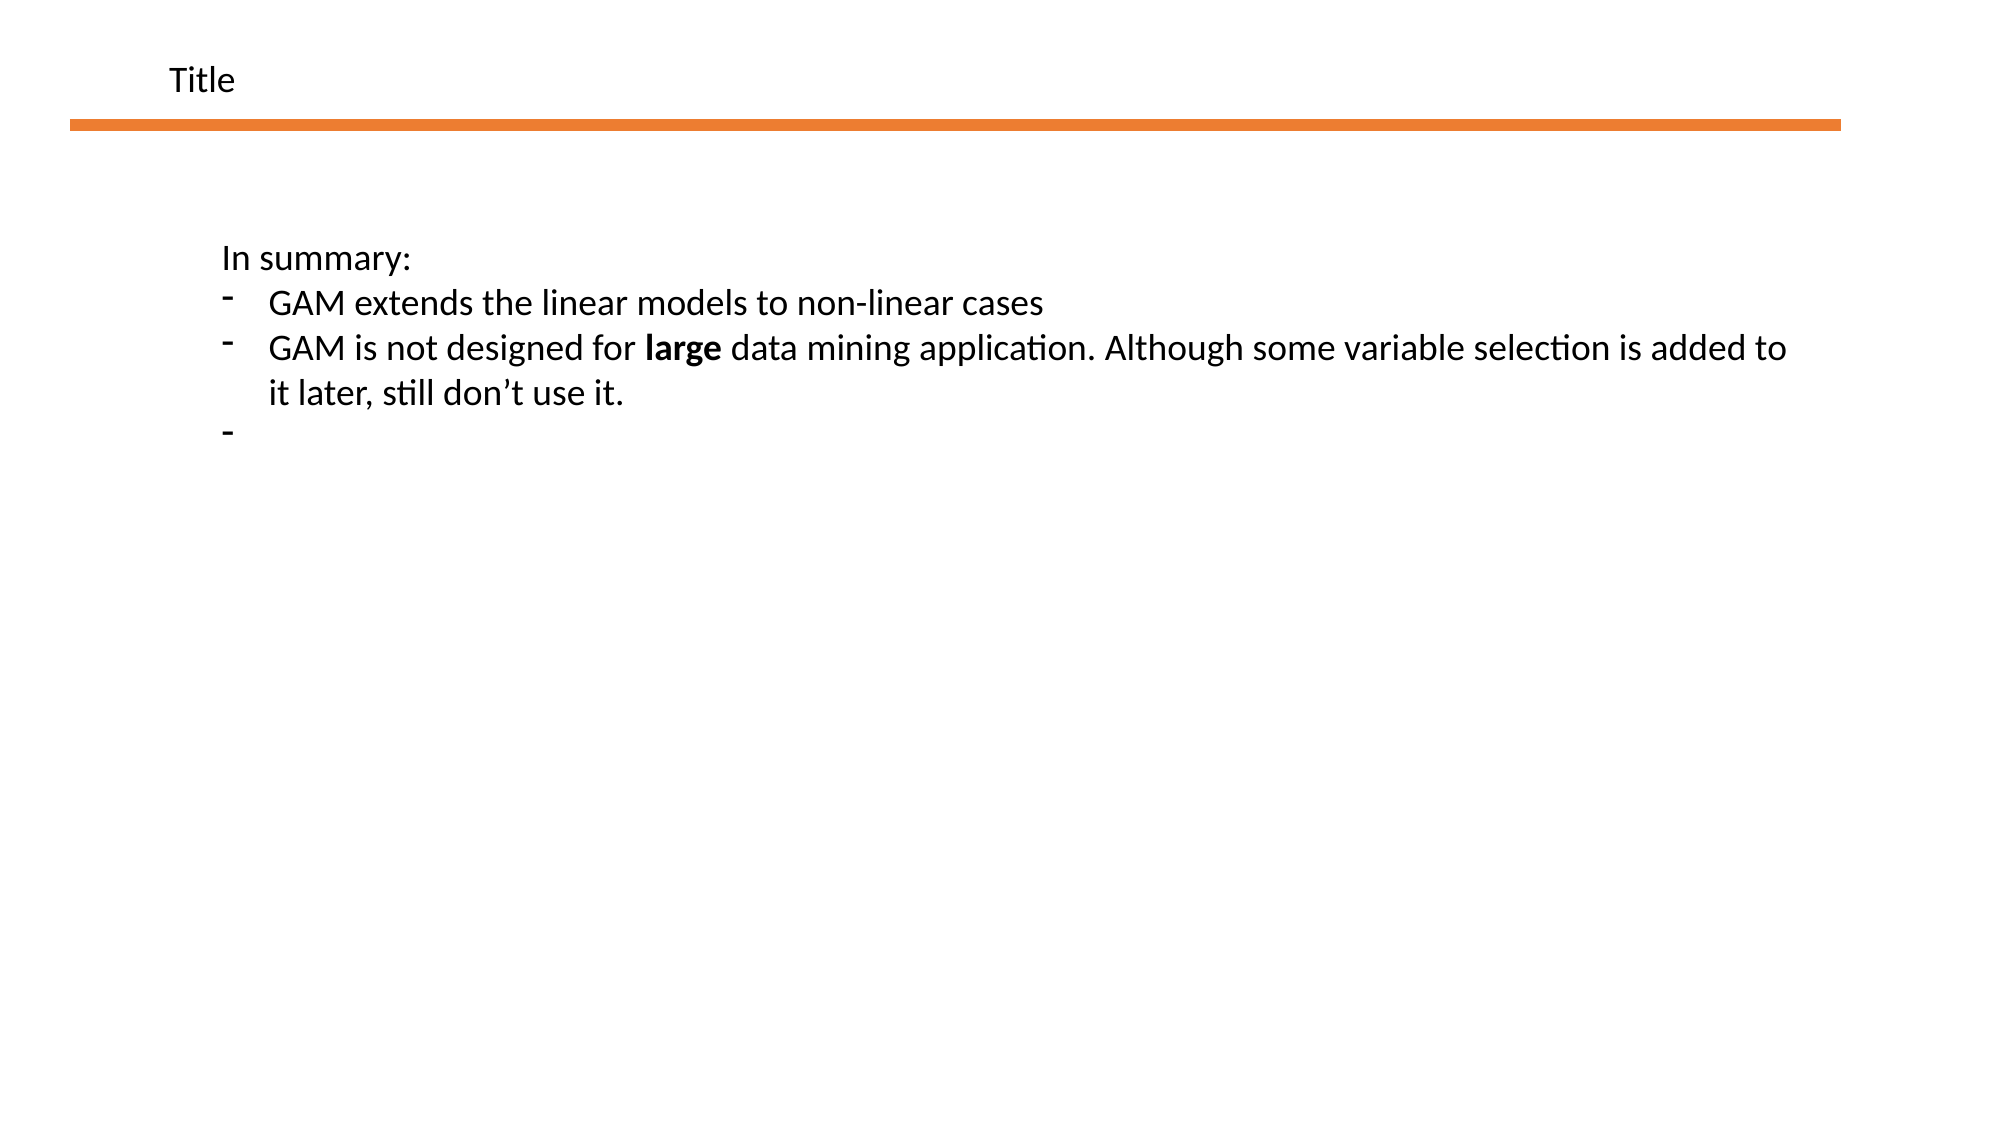

Title
In summary:
GAM extends the linear models to non-linear cases
GAM is not designed for large data mining application. Although some variable selection is added to it later, still don’t use it.